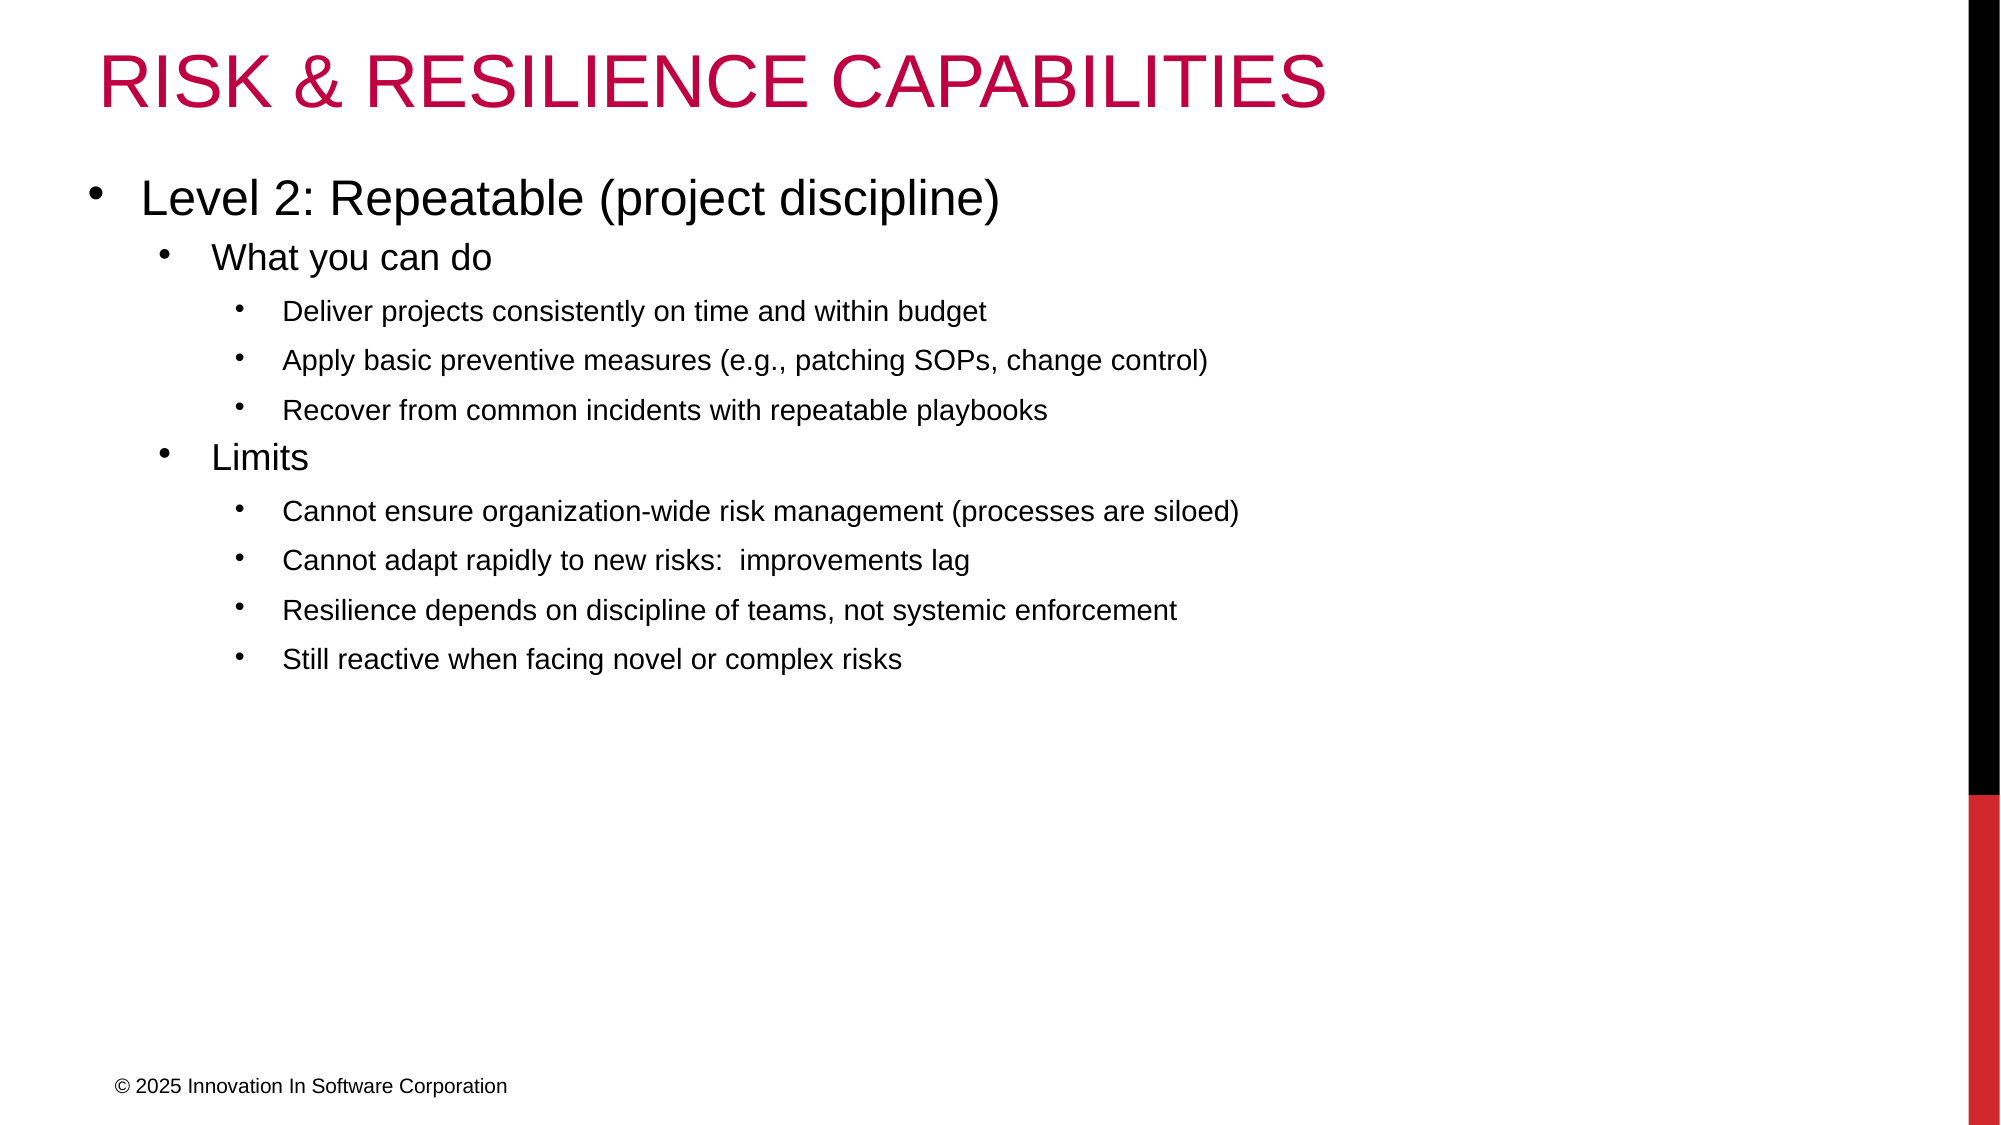

# Risk & Resilience capabilities
Level 2: Repeatable (project discipline)
What you can do
Deliver projects consistently on time and within budget
Apply basic preventive measures (e.g., patching SOPs, change control)
Recover from common incidents with repeatable playbooks
Limits
Cannot ensure organization-wide risk management (processes are siloed)
Cannot adapt rapidly to new risks:  improvements lag
Resilience depends on discipline of teams, not systemic enforcement
Still reactive when facing novel or complex risks
© 2025 Innovation In Software Corporation